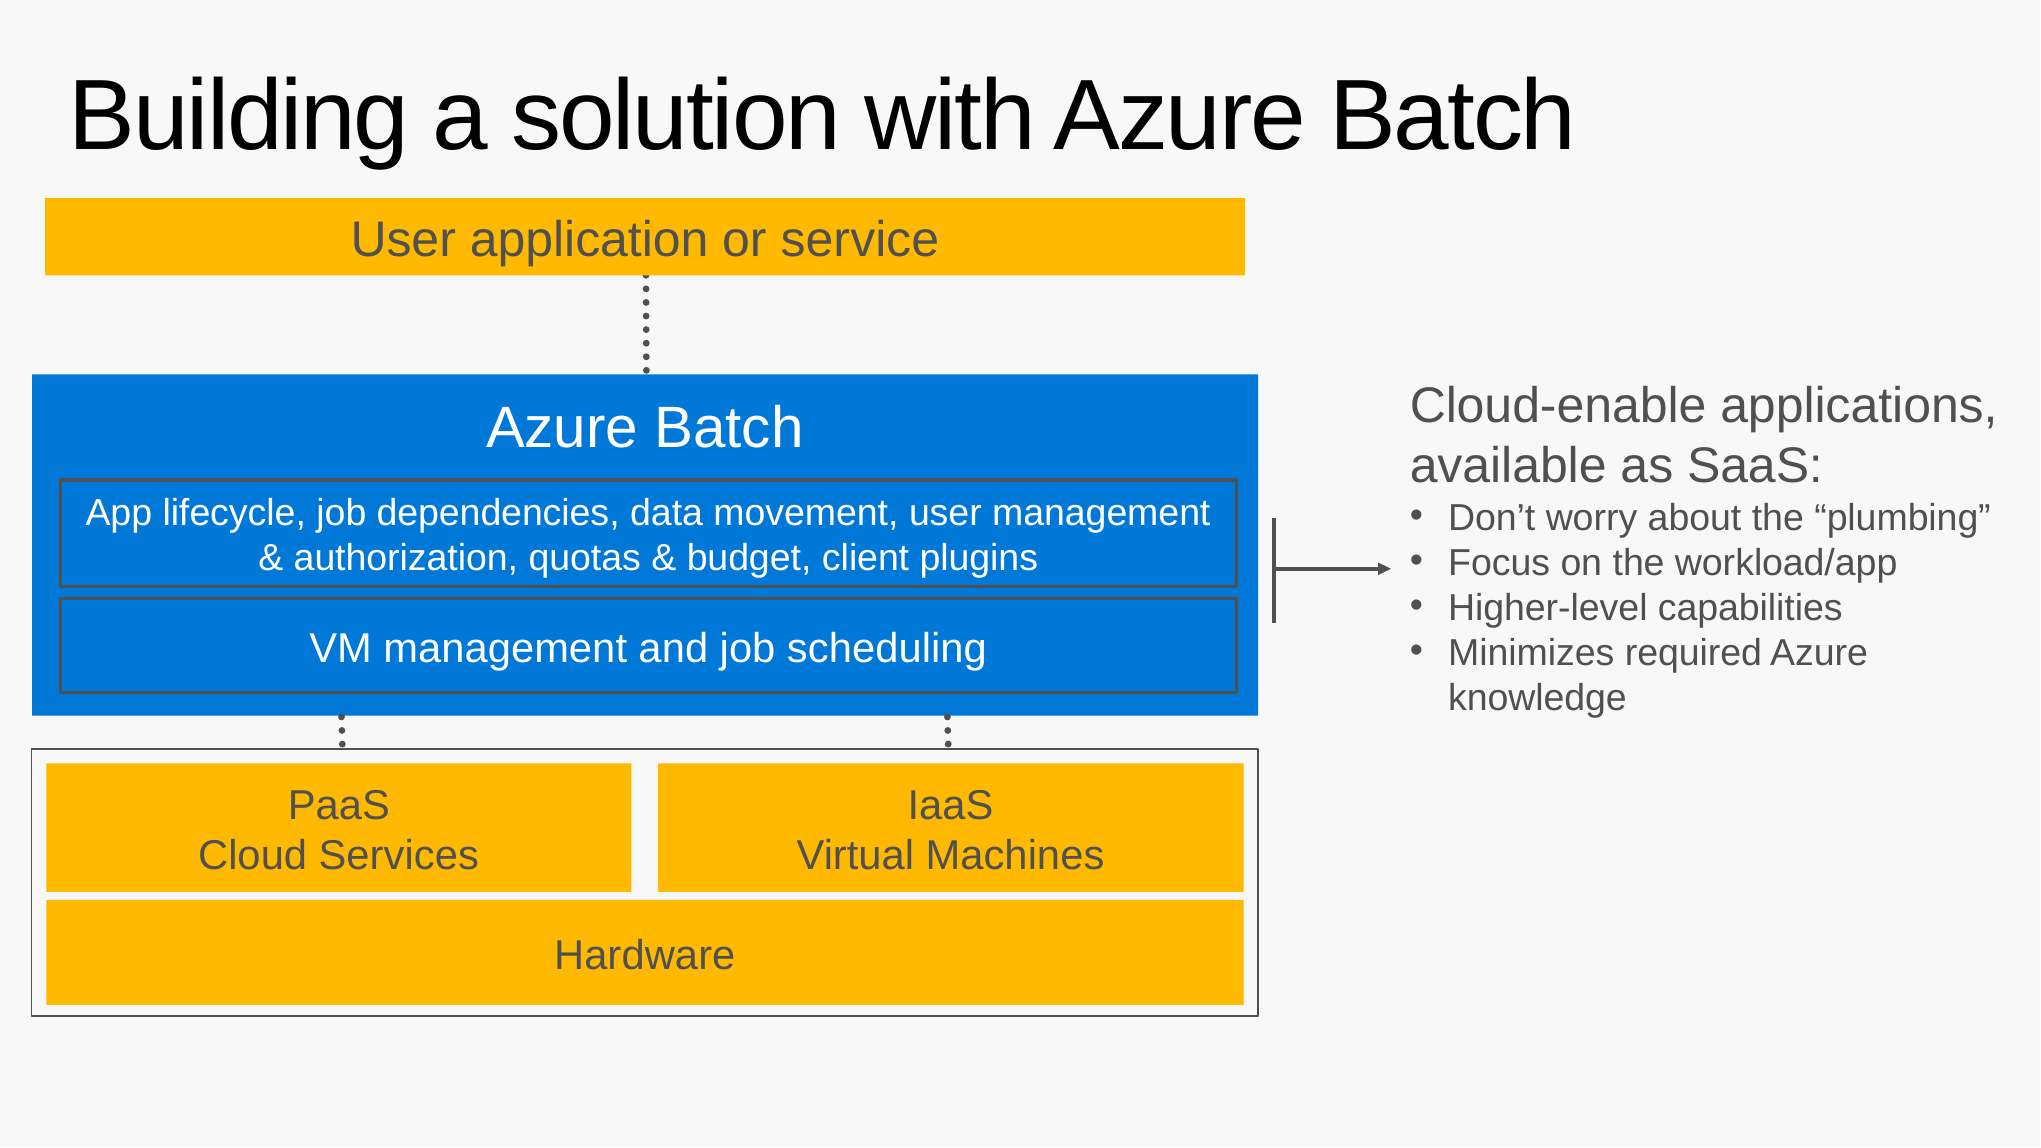

# Building a solution with Azure Batch
User application or service

Cloud-enable applications,
available as SaaS:
Don’t worry about the “plumbing”
Focus on the workload/app
Higher-level capabilities
Minimizes required Azure knowledge
Azure Batch
App lifecycle, job dependencies, data movement, user management & authorization, quotas & budget, client plugins

VM management and job scheduling

PaaS
Cloud Services
IaaS
Virtual Machines
Hardware